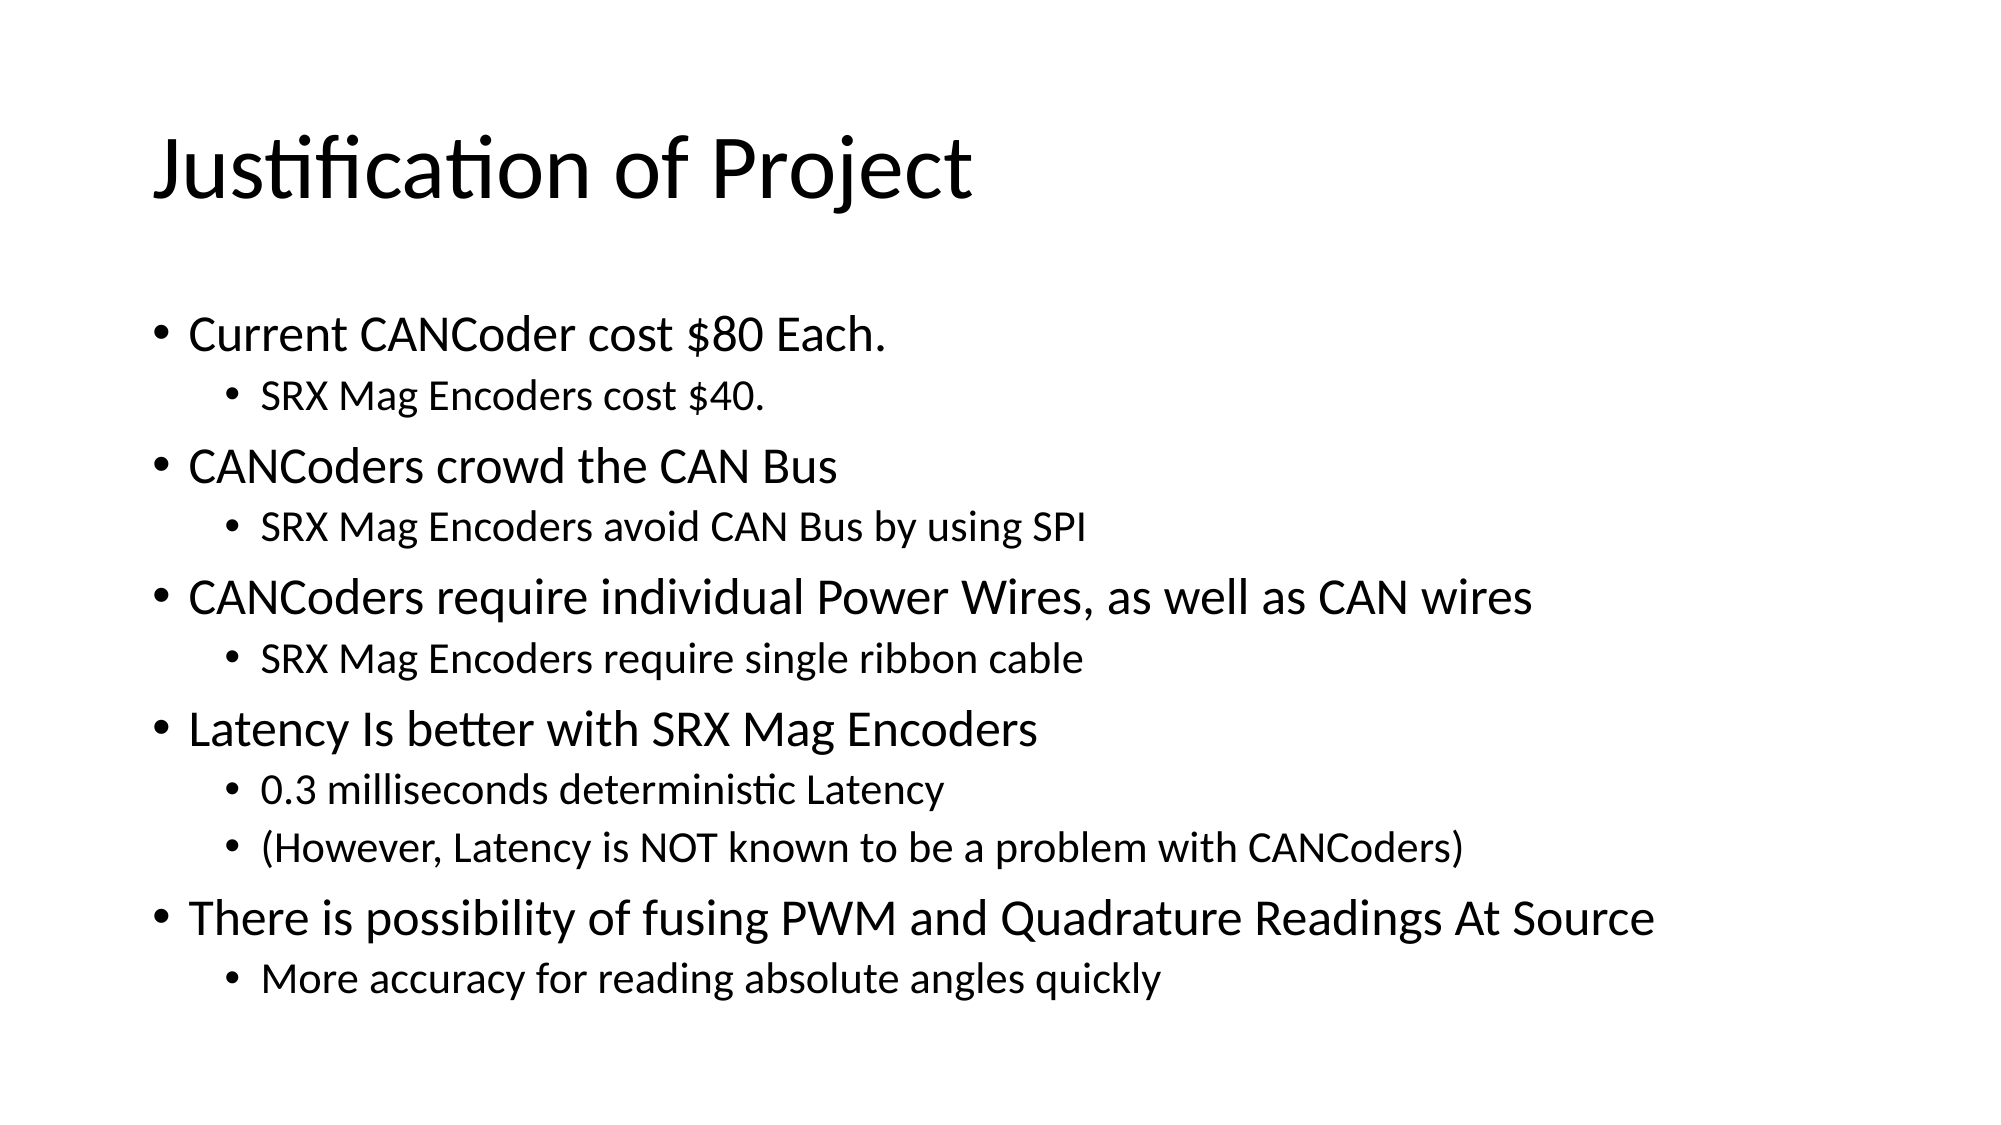

# Justification of Project
Current CANCoder cost $80 Each.
SRX Mag Encoders cost $40.
CANCoders crowd the CAN Bus
SRX Mag Encoders avoid CAN Bus by using SPI
CANCoders require individual Power Wires, as well as CAN wires
SRX Mag Encoders require single ribbon cable
Latency Is better with SRX Mag Encoders
0.3 milliseconds deterministic Latency
(However, Latency is NOT known to be a problem with CANCoders)
There is possibility of fusing PWM and Quadrature Readings At Source
More accuracy for reading absolute angles quickly